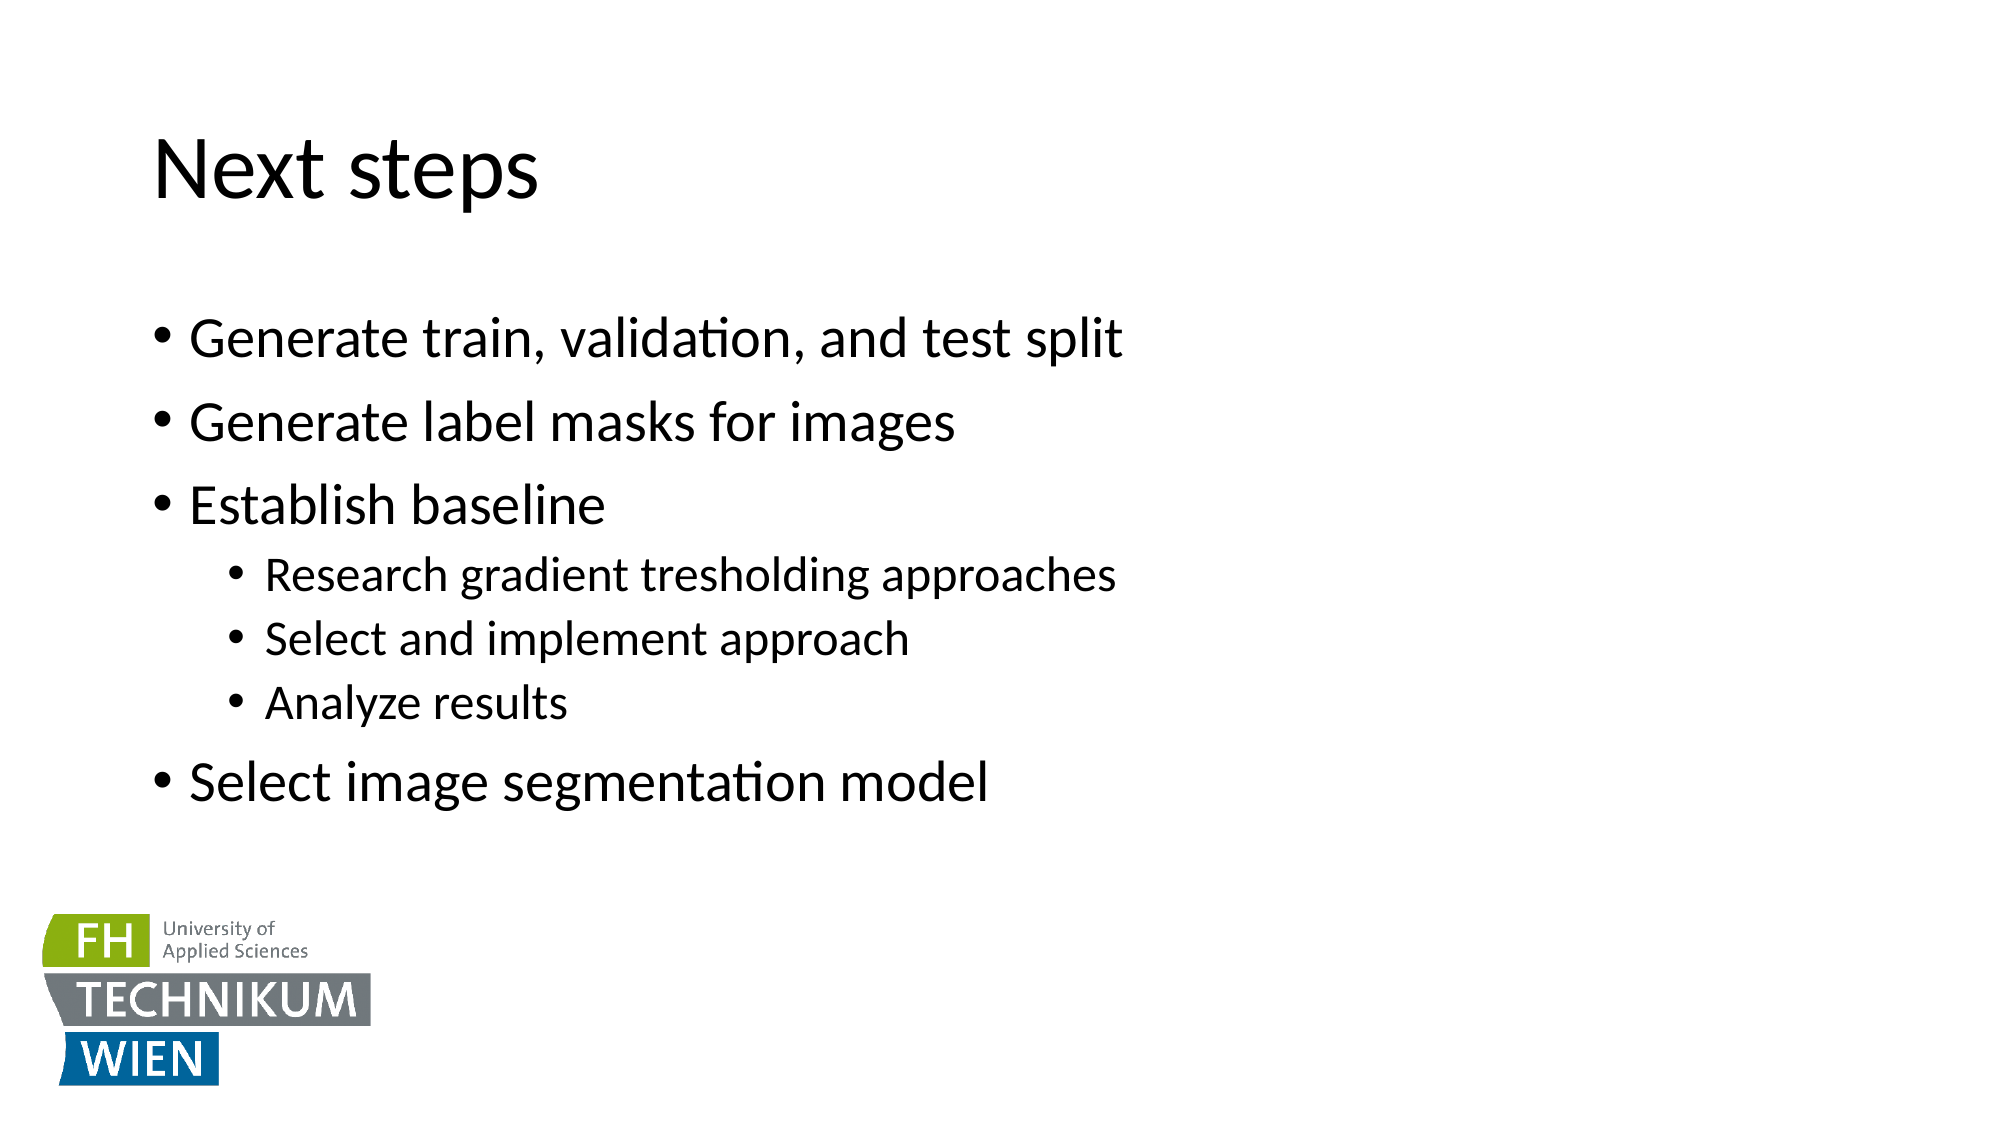

# Next steps
Generate train, validation, and test split
Generate label masks for images
Establish baseline
Research gradient tresholding approaches
Select and implement approach
Analyze results
Select image segmentation model